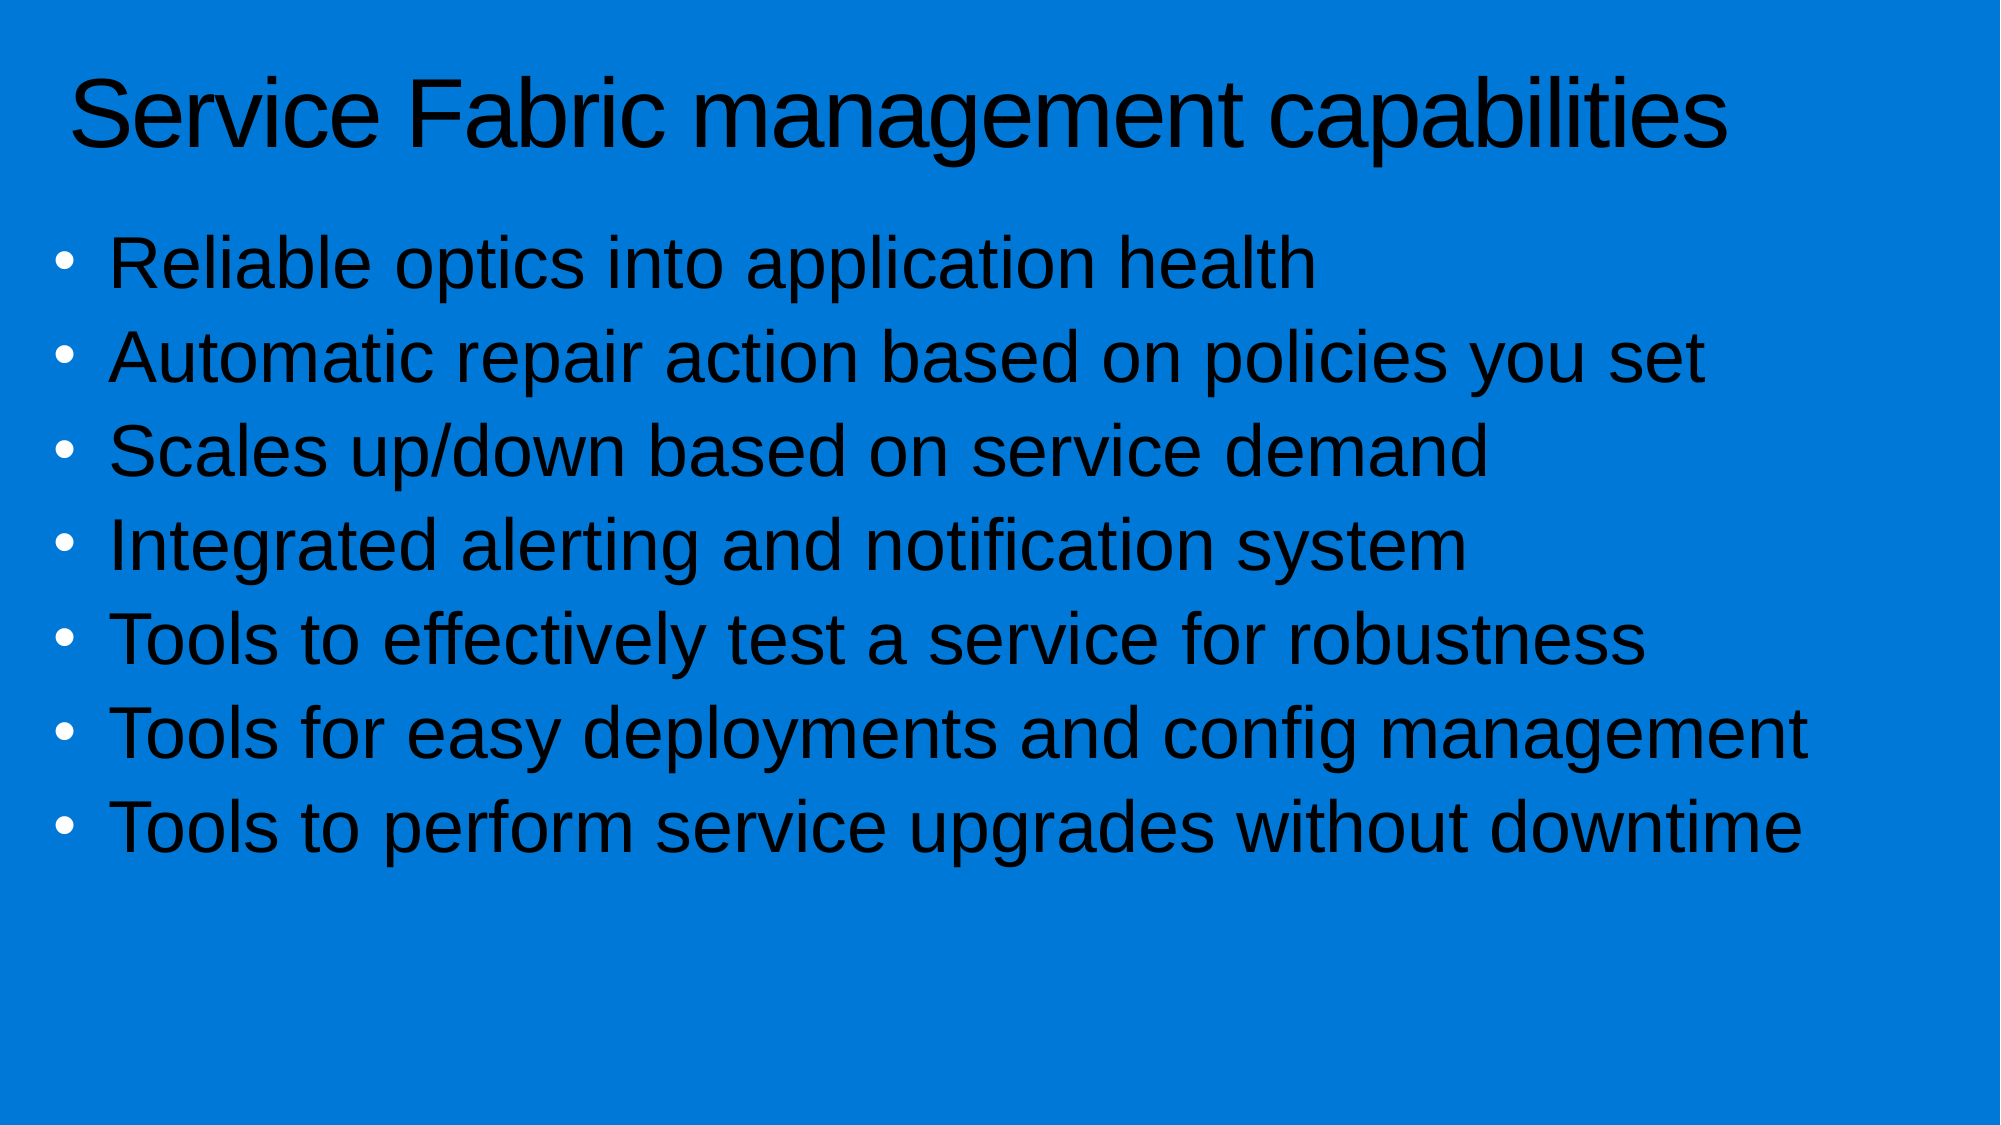

# Service Fabric management capabilities
Reliable optics into application health
Automatic repair action based on policies you set
Scales up/down based on service demand
Integrated alerting and notification system
Tools to effectively test a service for robustness
Tools for easy deployments and config management
Tools to perform service upgrades without downtime